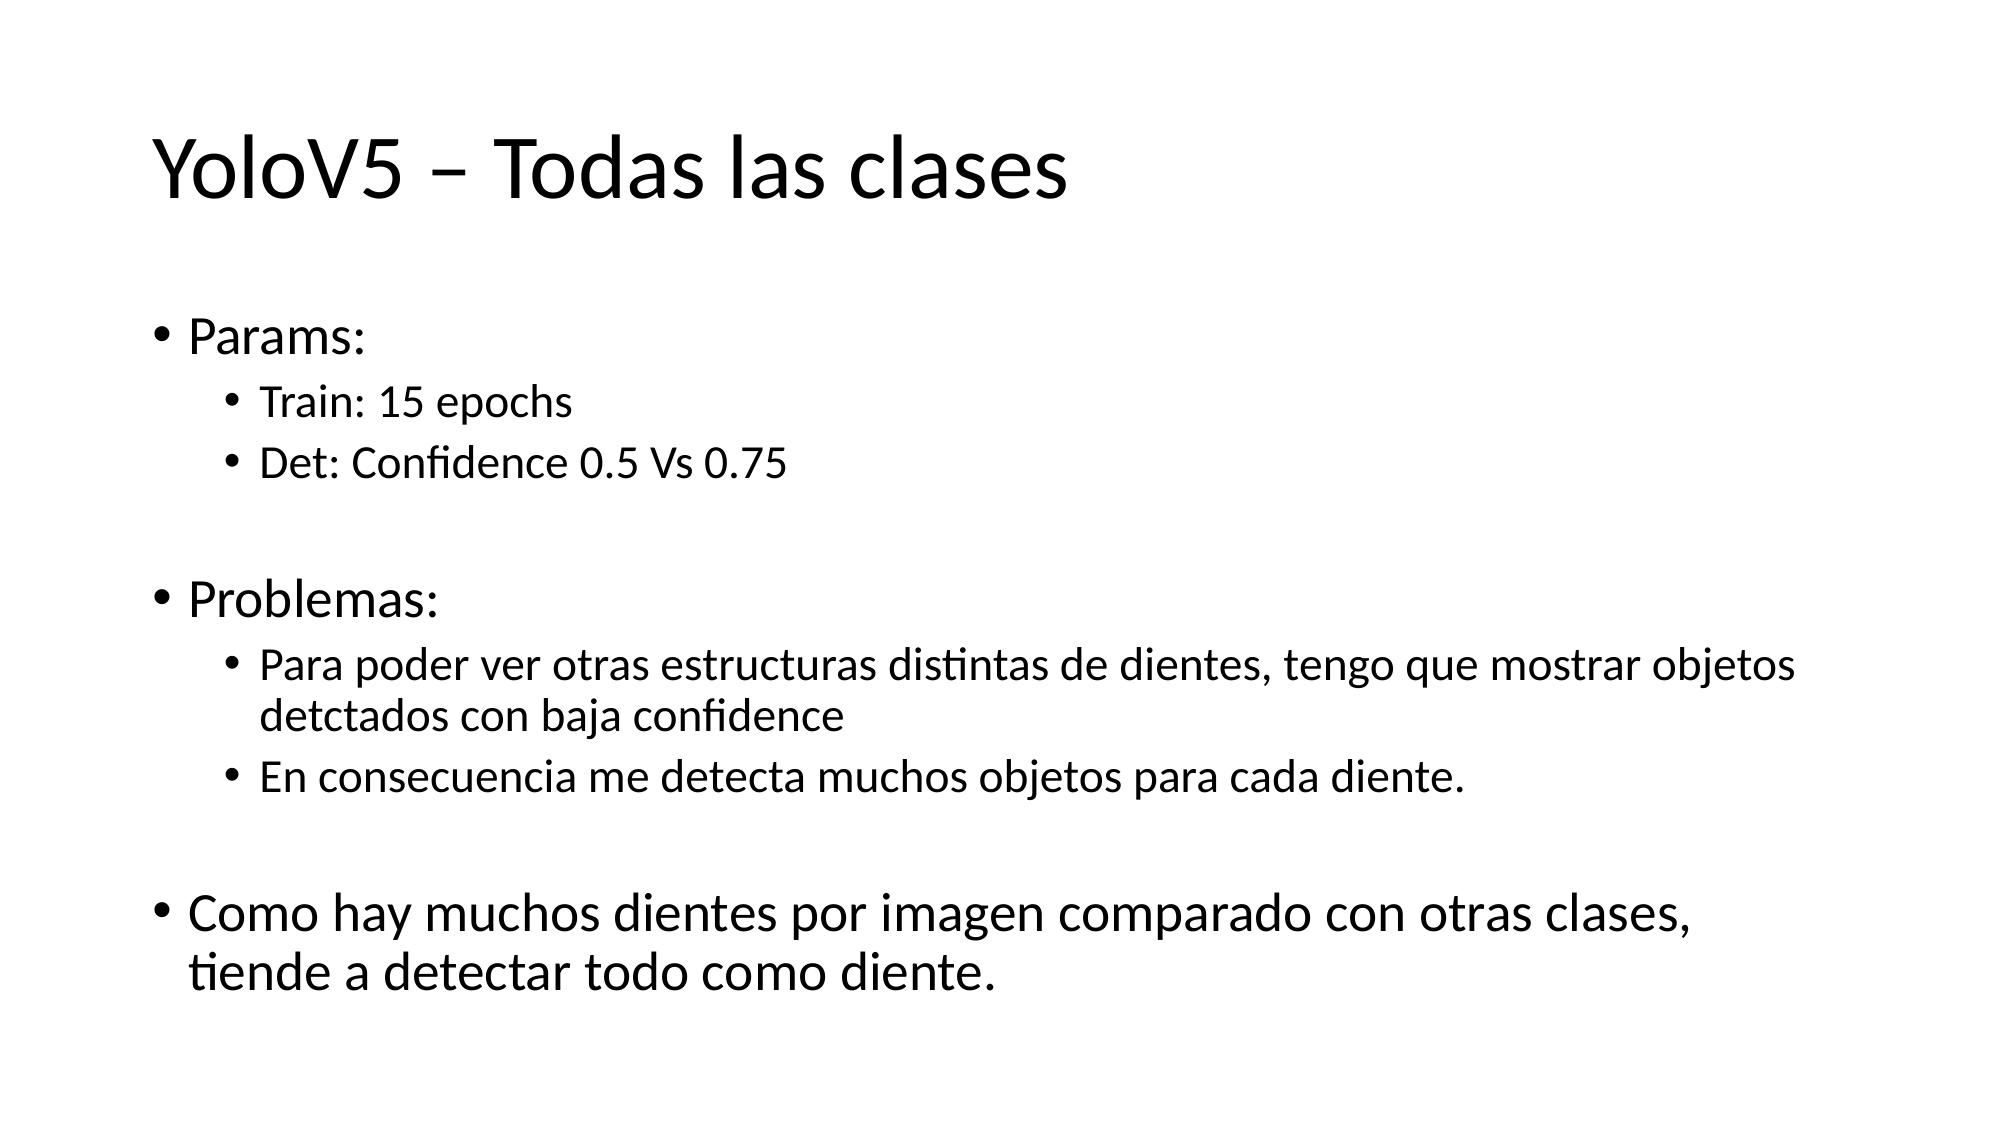

# YoloV5 – Todas las clases
Params:
Train: 15 epochs
Det: Confidence 0.5 Vs 0.75

Problemas:
Para poder ver otras estructuras distintas de dientes, tengo que mostrar objetos detctados con baja confidence
En consecuencia me detecta muchos objetos para cada diente.

Como hay muchos dientes por imagen comparado con otras clases, tiende a detectar todo como diente.